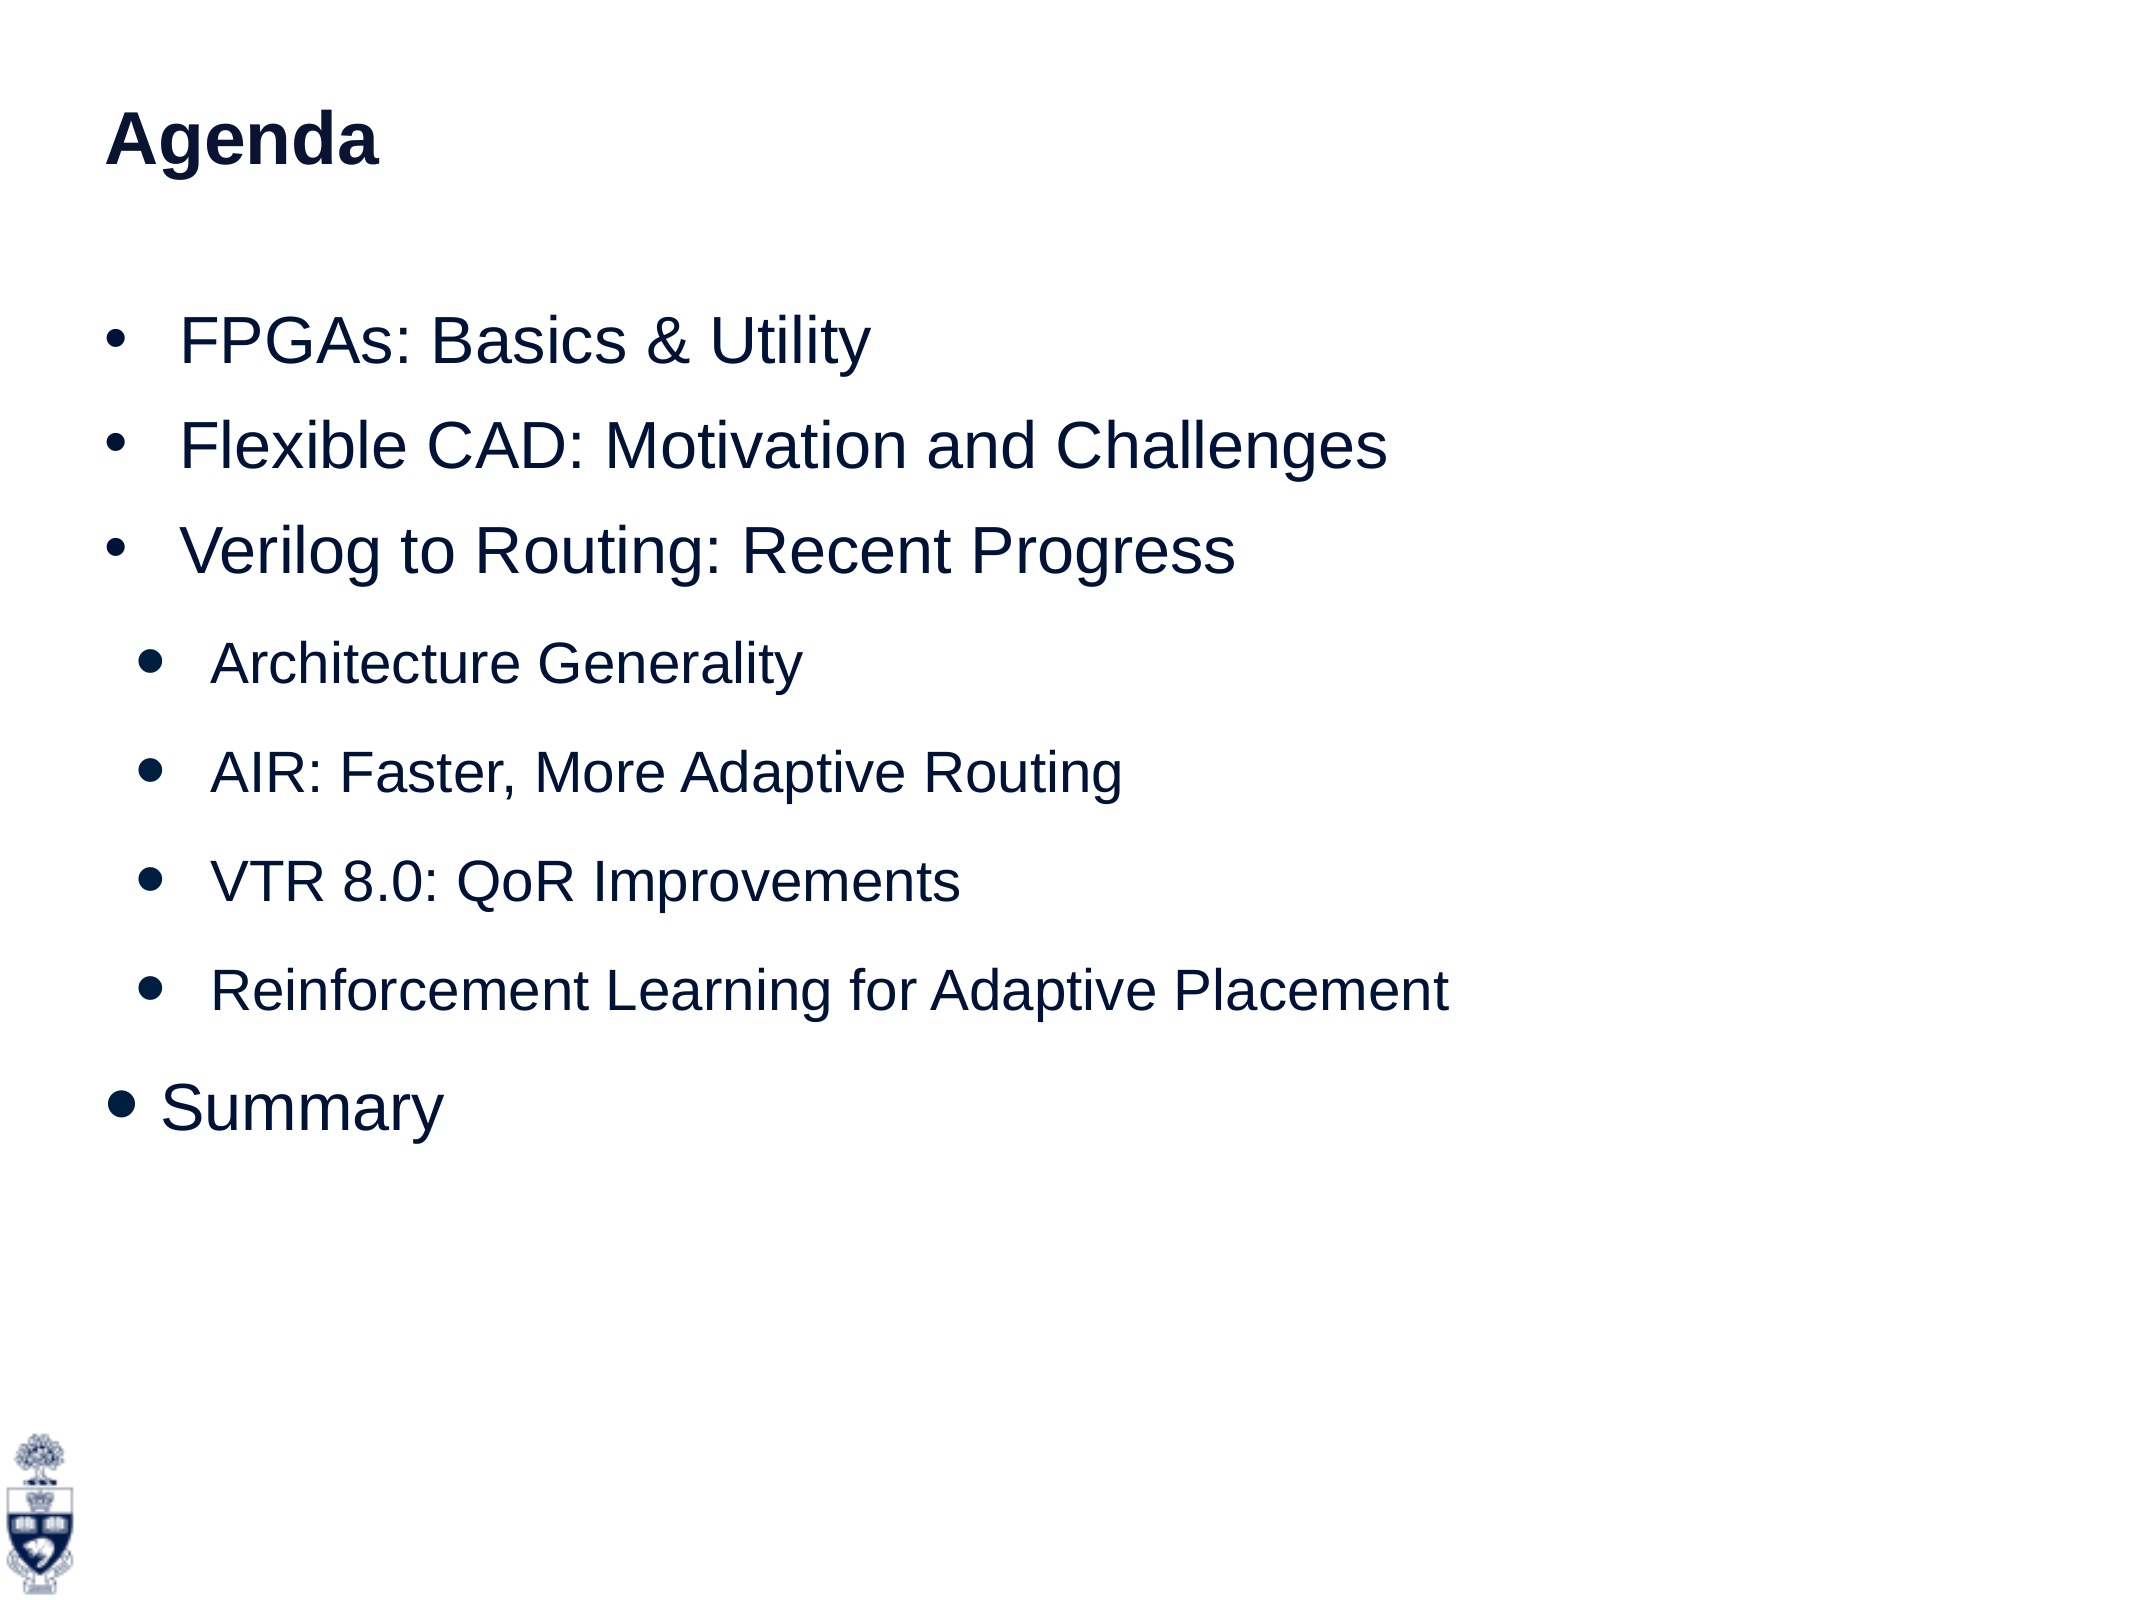

# Agenda
FPGAs: Basics & Utility
Flexible CAD: Motivation and Challenges
Verilog to Routing: Recent Progress
Architecture Generality
AIR: Faster, More Adaptive Routing
VTR 8.0: QoR Improvements
Reinforcement Learning for Adaptive Placement
Summary